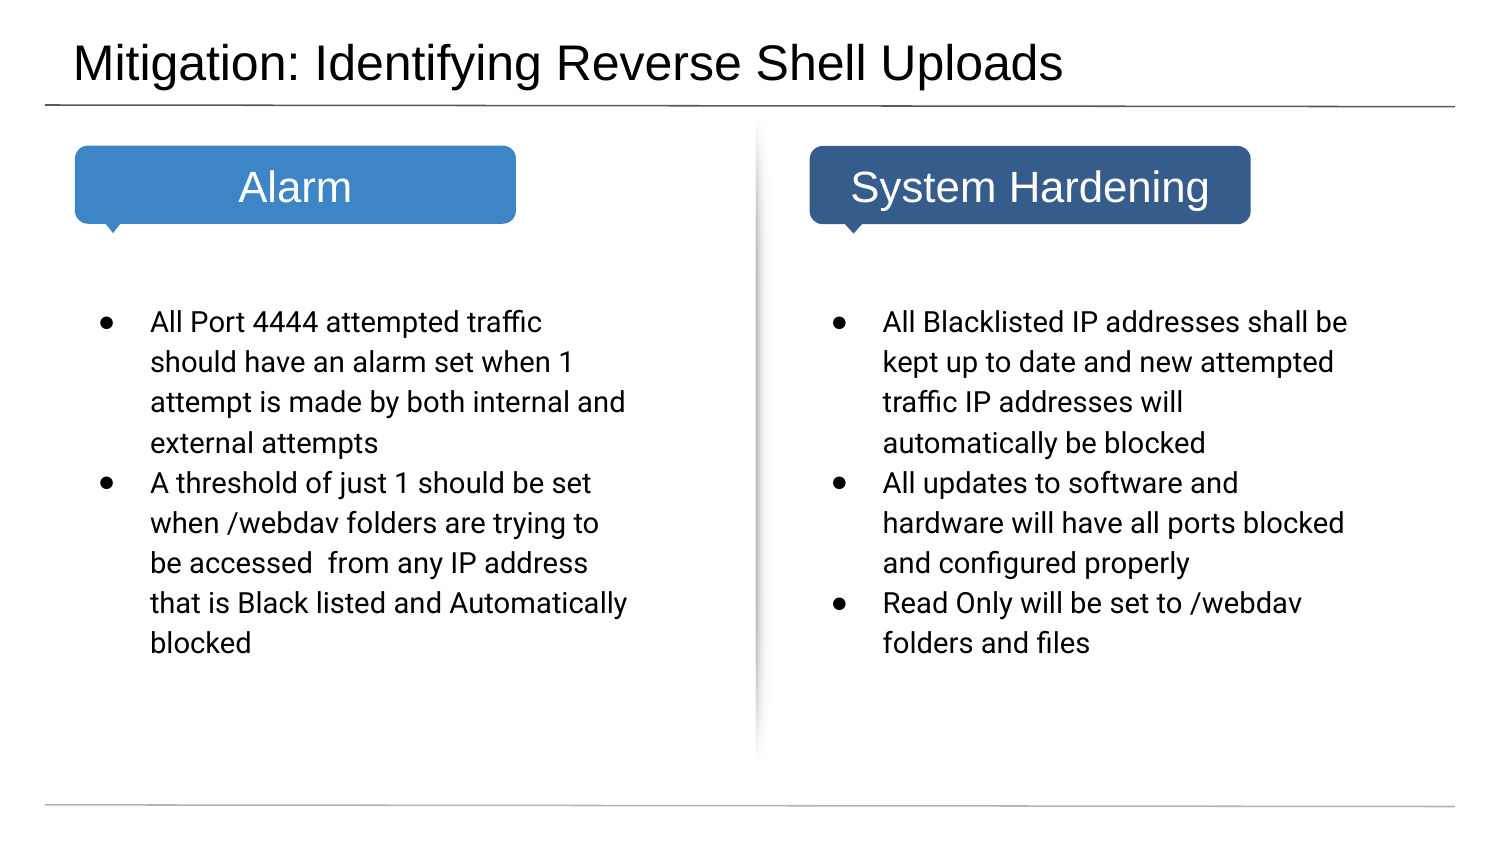

# Mitigation: Identifying Reverse Shell Uploads

All Port 4444 attempted traffic should have an alarm set when 1 attempt is made by both internal and external attempts
A threshold of just 1 should be set when /webdav folders are trying to be accessed  from any IP address that is Black listed and Automatically blocked

All Blacklisted IP addresses shall be kept up to date and new attempted traffic IP addresses will automatically be blocked
All updates to software and hardware will have all ports blocked and configured properly
Read Only will be set to /webdav folders and files